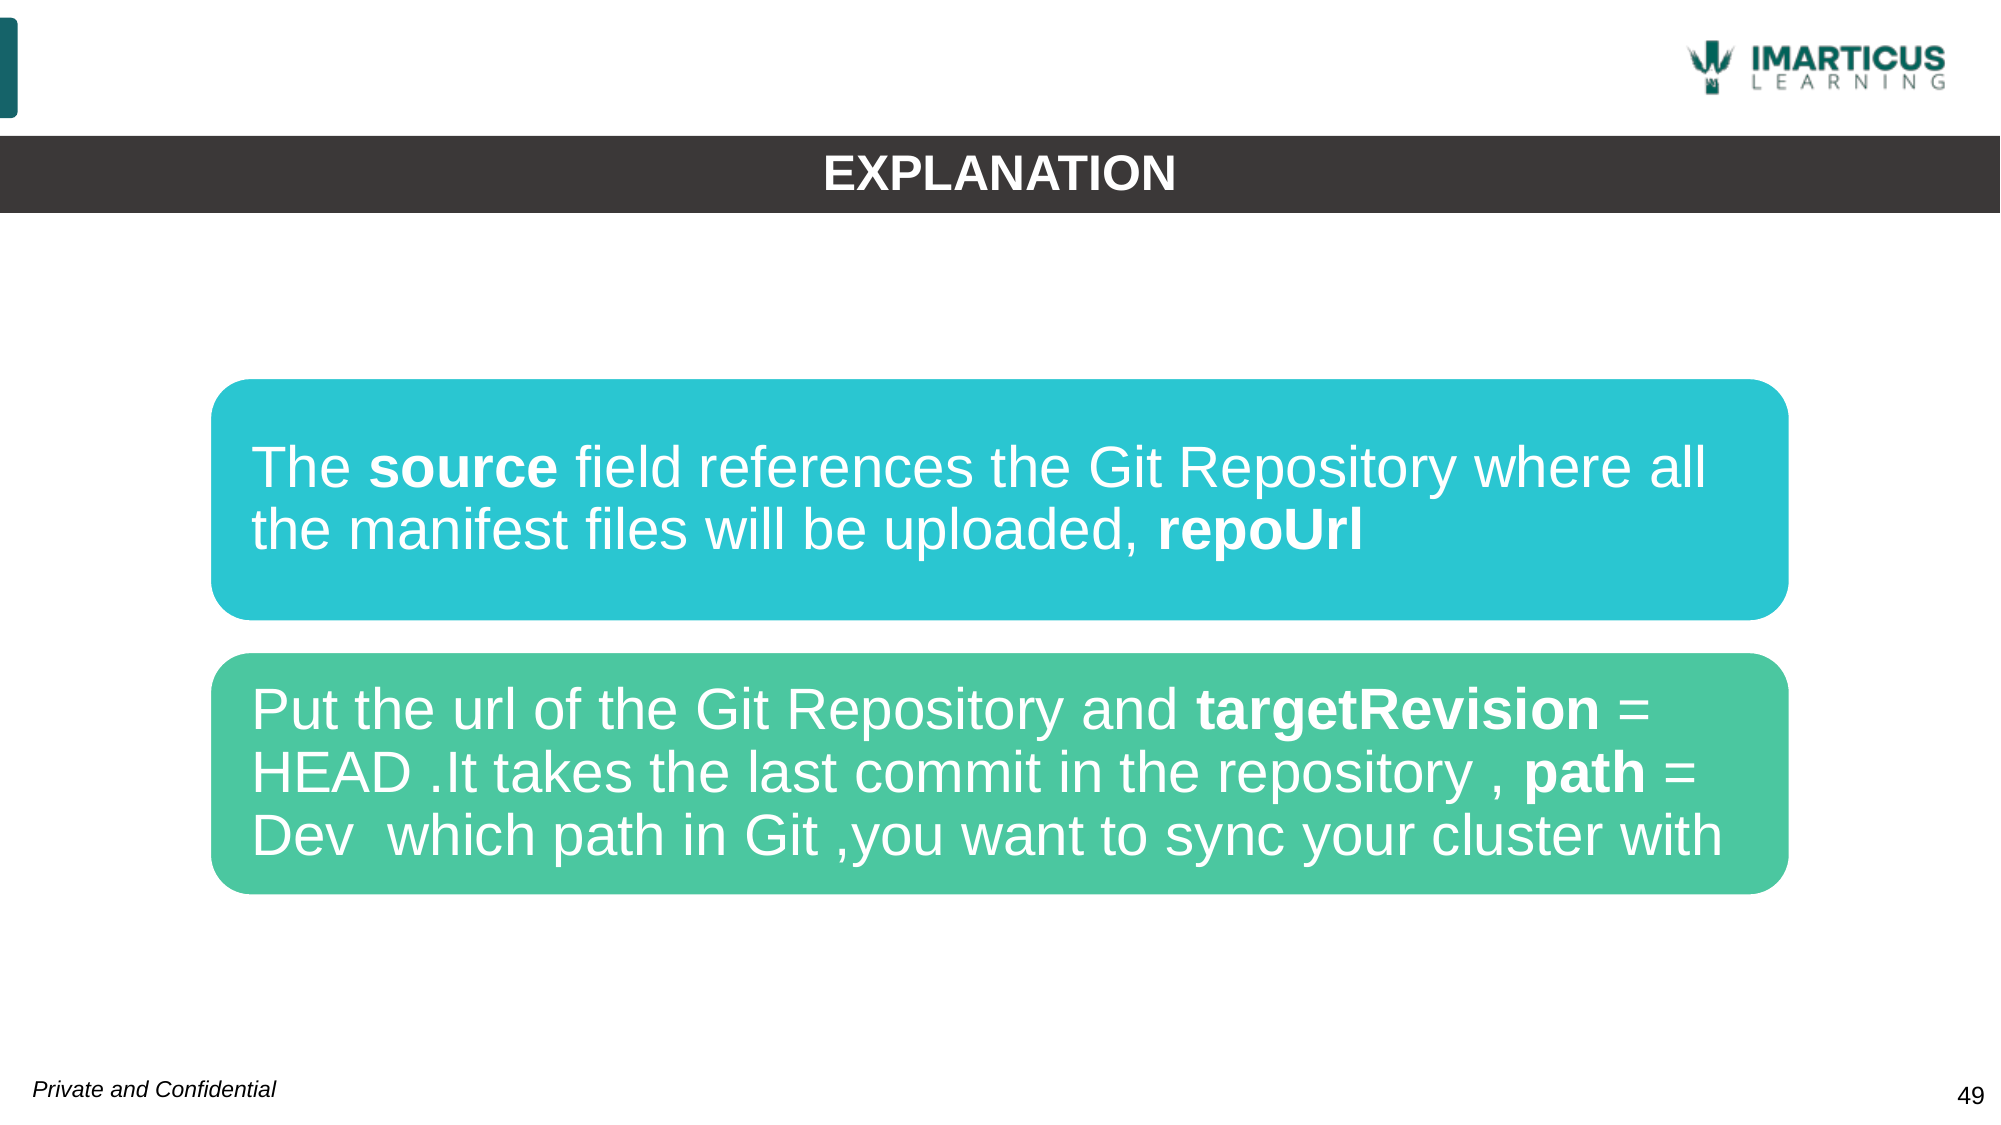

# EXPLANATION
The source field references the Git Repository where all the manifest files will be uploaded, repoUrl
Put the url of the Git Repository and targetRevision = HEAD .It takes the last commit in the repository , path = Dev  which path in Git ,you want to sync your cluster with